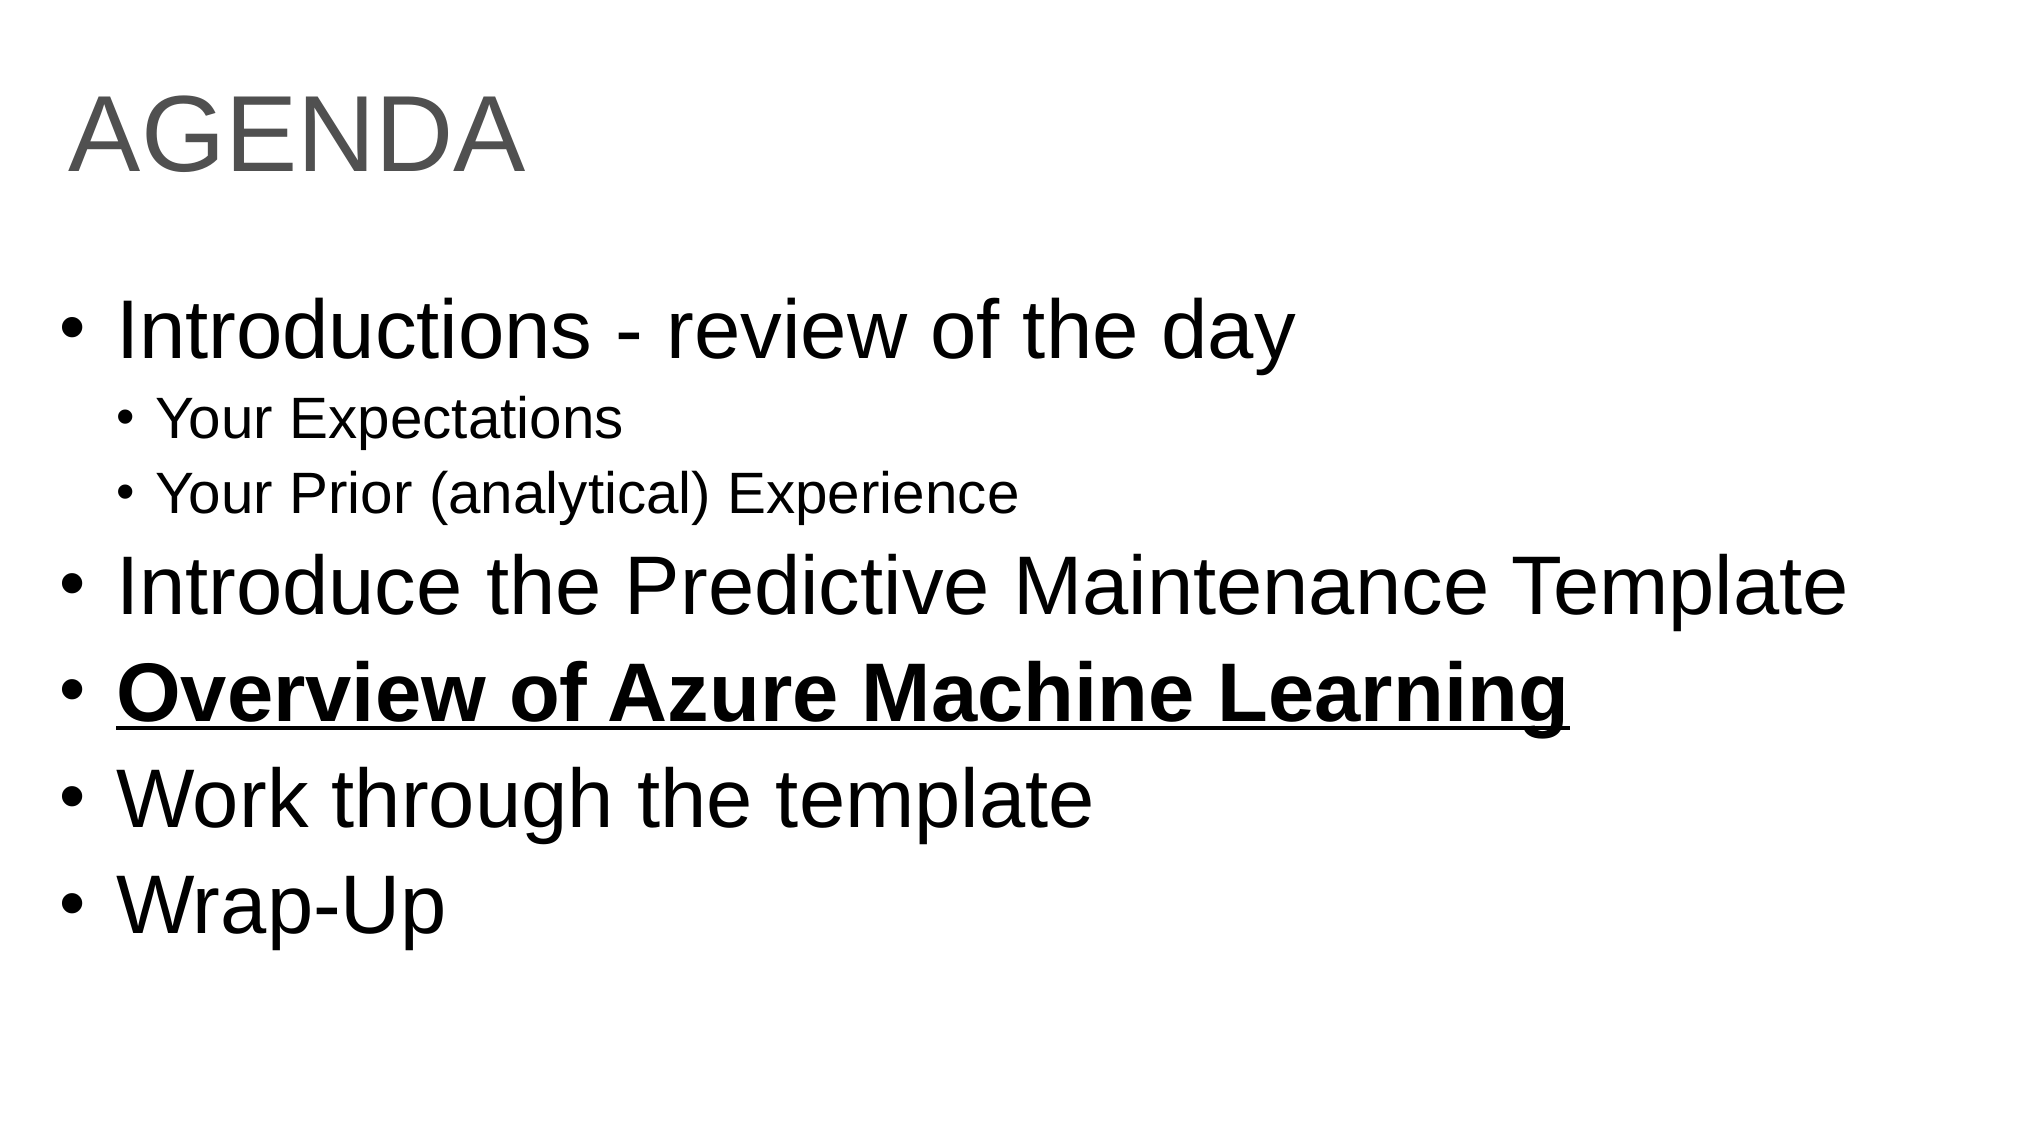

# AGENDA
Introductions - review of the day
Your Expectations
Your Prior (analytical) Experience
Introduce the Predictive Maintenance Template
Overview of Azure Machine Learning
Work through the template
Wrap-Up